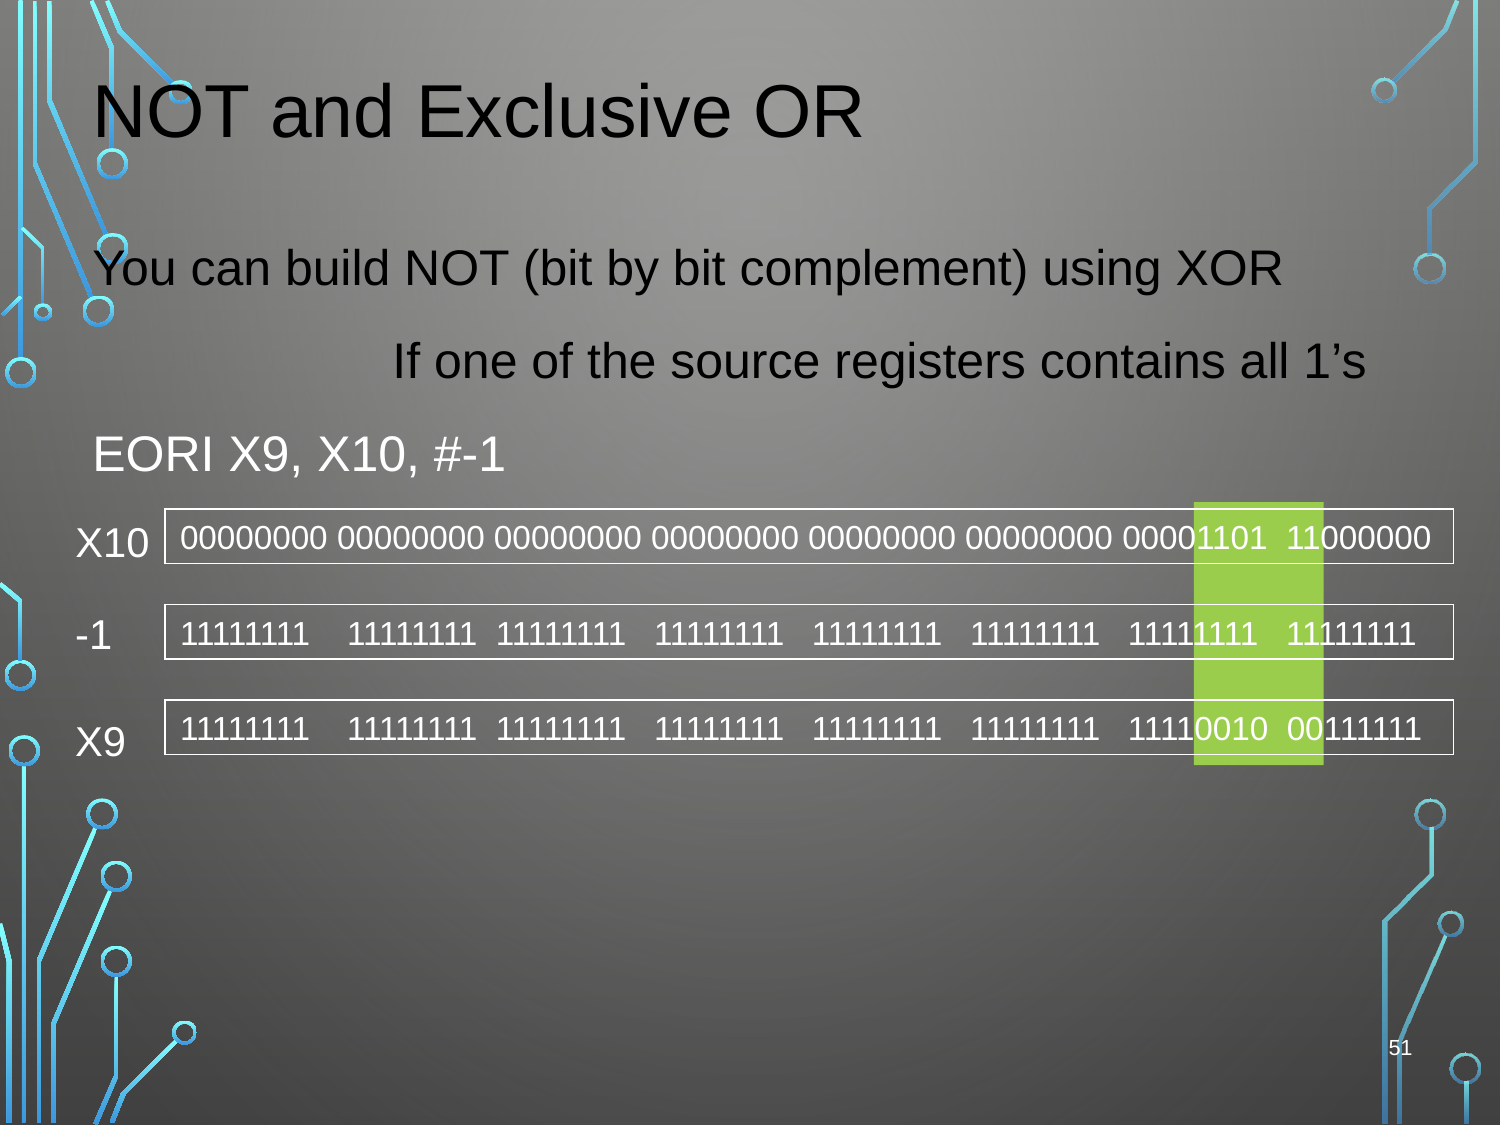

# NOT and Exclusive OR
You can build NOT (bit by bit complement) using XOR
		If one of the source registers contains all 1’s
EORI X9, X10, #-1

X10
00000000 00000000 00000000 00000000 00000000 00000000 00001101  11000000
-1
11111111    11111111  11111111   11111111   11111111   11111111   11111111   11111111
11111111    11111111  11111111   11111111   11111111   11111111   11110010  00111111
X9
51